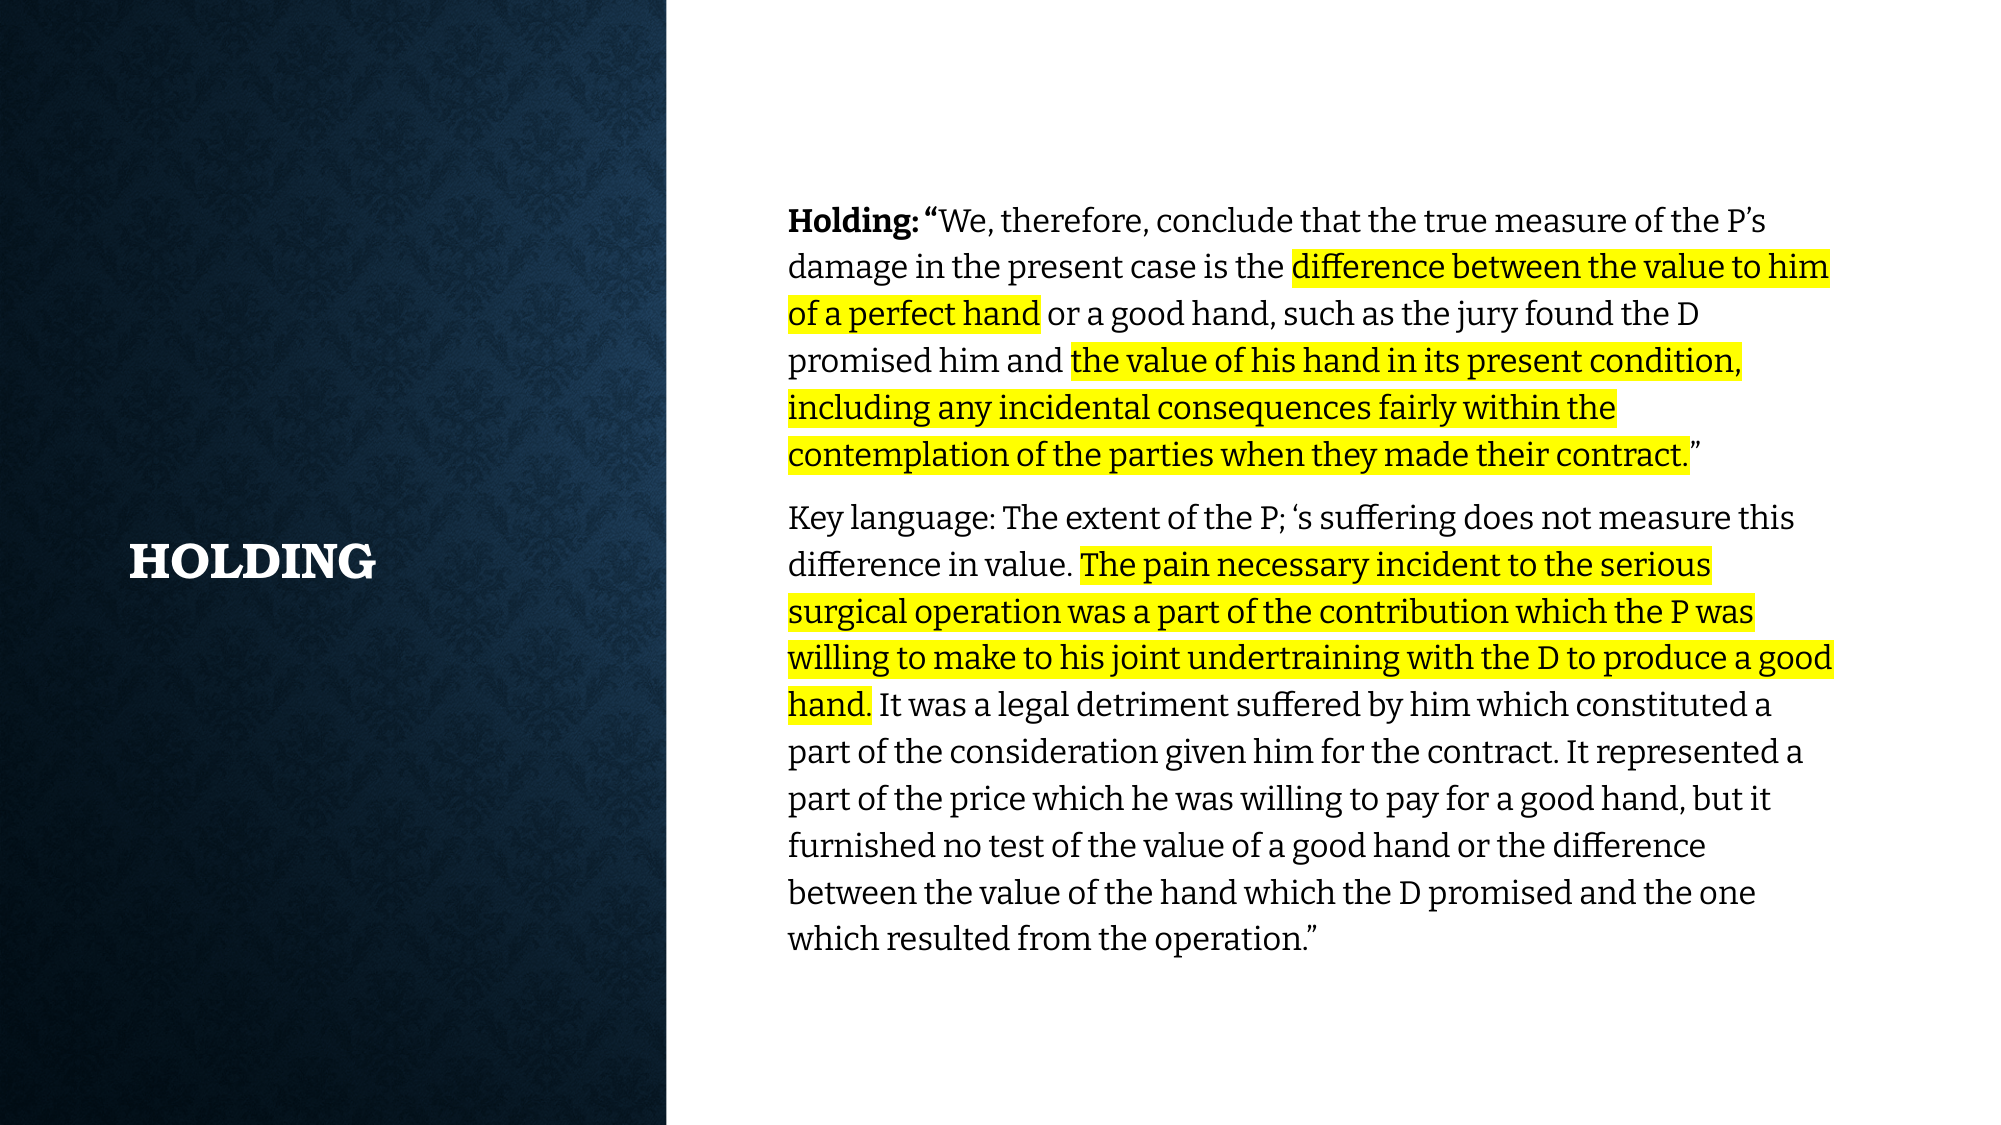

# Holding
Holding: “We, therefore, conclude that the true measure of the P’s damage in the present case is the difference between the value to him of a perfect hand or a good hand, such as the jury found the D promised him and the value of his hand in its present condition, including any incidental consequences fairly within the contemplation of the parties when they made their contract.”
Key language: The extent of the P; ‘s suffering does not measure this difference in value. The pain necessary incident to the serious surgical operation was a part of the contribution which the P was willing to make to his joint undertraining with the D to produce a good hand. It was a legal detriment suffered by him which constituted a part of the consideration given him for the contract. It represented a part of the price which he was willing to pay for a good hand, but it furnished no test of the value of a good hand or the difference between the value of the hand which the D promised and the one which resulted from the operation.”